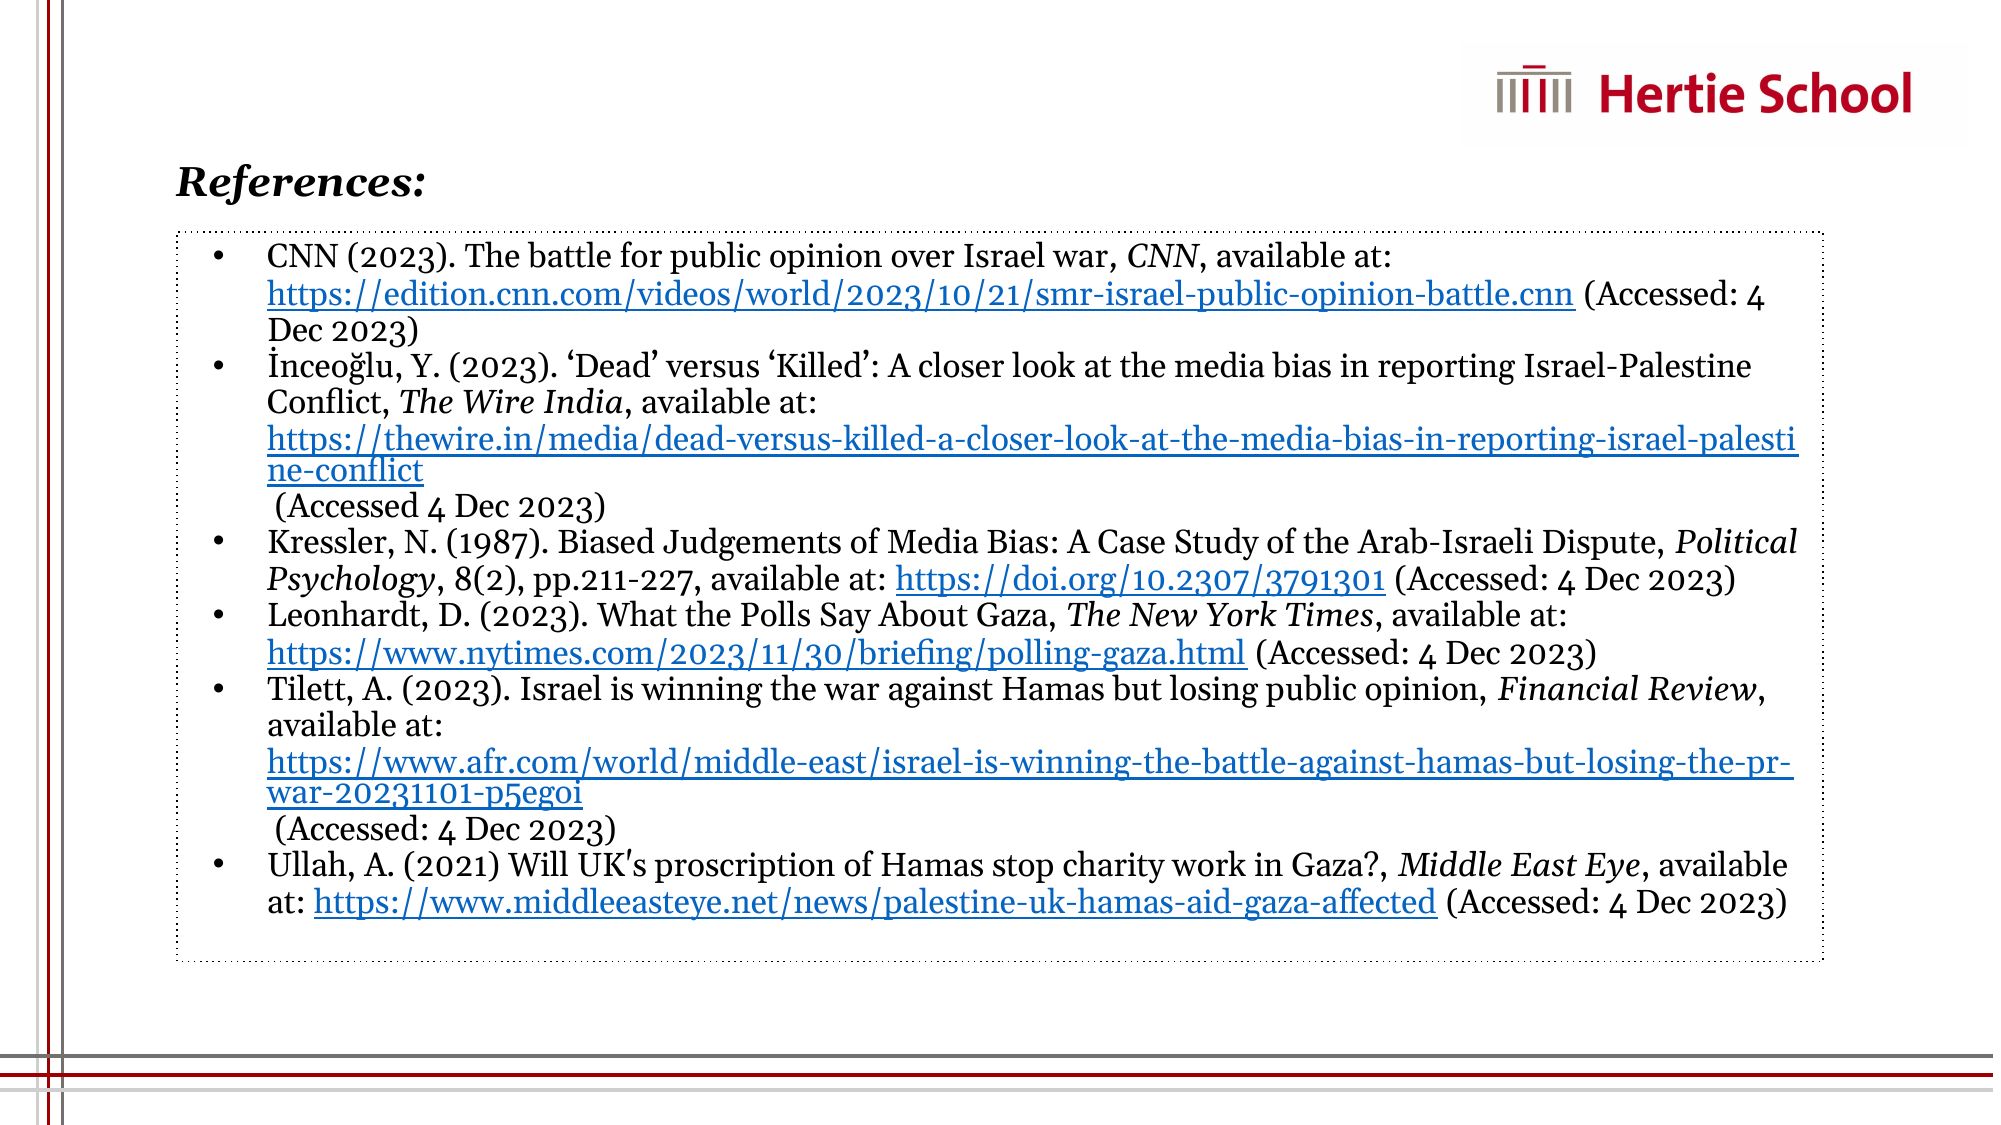

References:

CNN (2023). The battle for public opinion over Israel war, CNN, available at: https://edition.cnn.com/videos/world/2023/10/21/smr-israel-public-opinion-battle.cnn (Accessed: 4 Dec 2023)
İnceoğlu, Y. (2023). ‘Dead’ versus ‘Killed’: A closer look at the media bias in reporting Israel-Palestine Conflict, The Wire India, available at: https://thewire.in/media/dead-versus-killed-a-closer-look-at-the-media-bias-in-reporting-israel-palestine-conflict (Accessed 4 Dec 2023)
Kressler, N. (1987). Biased Judgements of Media Bias: A Case Study of the Arab-Israeli Dispute, Political Psychology, 8(2), pp.211-227, available at: https://doi.org/10.2307/3791301 (Accessed: 4 Dec 2023)
Leonhardt, D. (2023). What the Polls Say About Gaza, The New York Times, available at: https://www.nytimes.com/2023/11/30/briefing/polling-gaza.html (Accessed: 4 Dec 2023)
Tilett, A. (2023). Israel is winning the war against Hamas but losing public opinion, Financial Review, available at: https://www.afr.com/world/middle-east/israel-is-winning-the-battle-against-hamas-but-losing-the-pr-war-20231101-p5egoi (Accessed: 4 Dec 2023)
Ullah, A. (2021) Will UK's proscription of Hamas stop charity work in Gaza?, Middle East Eye, available at: https://www.middleeasteye.net/news/palestine-uk-hamas-aid-gaza-affected (Accessed: 4 Dec 2023)